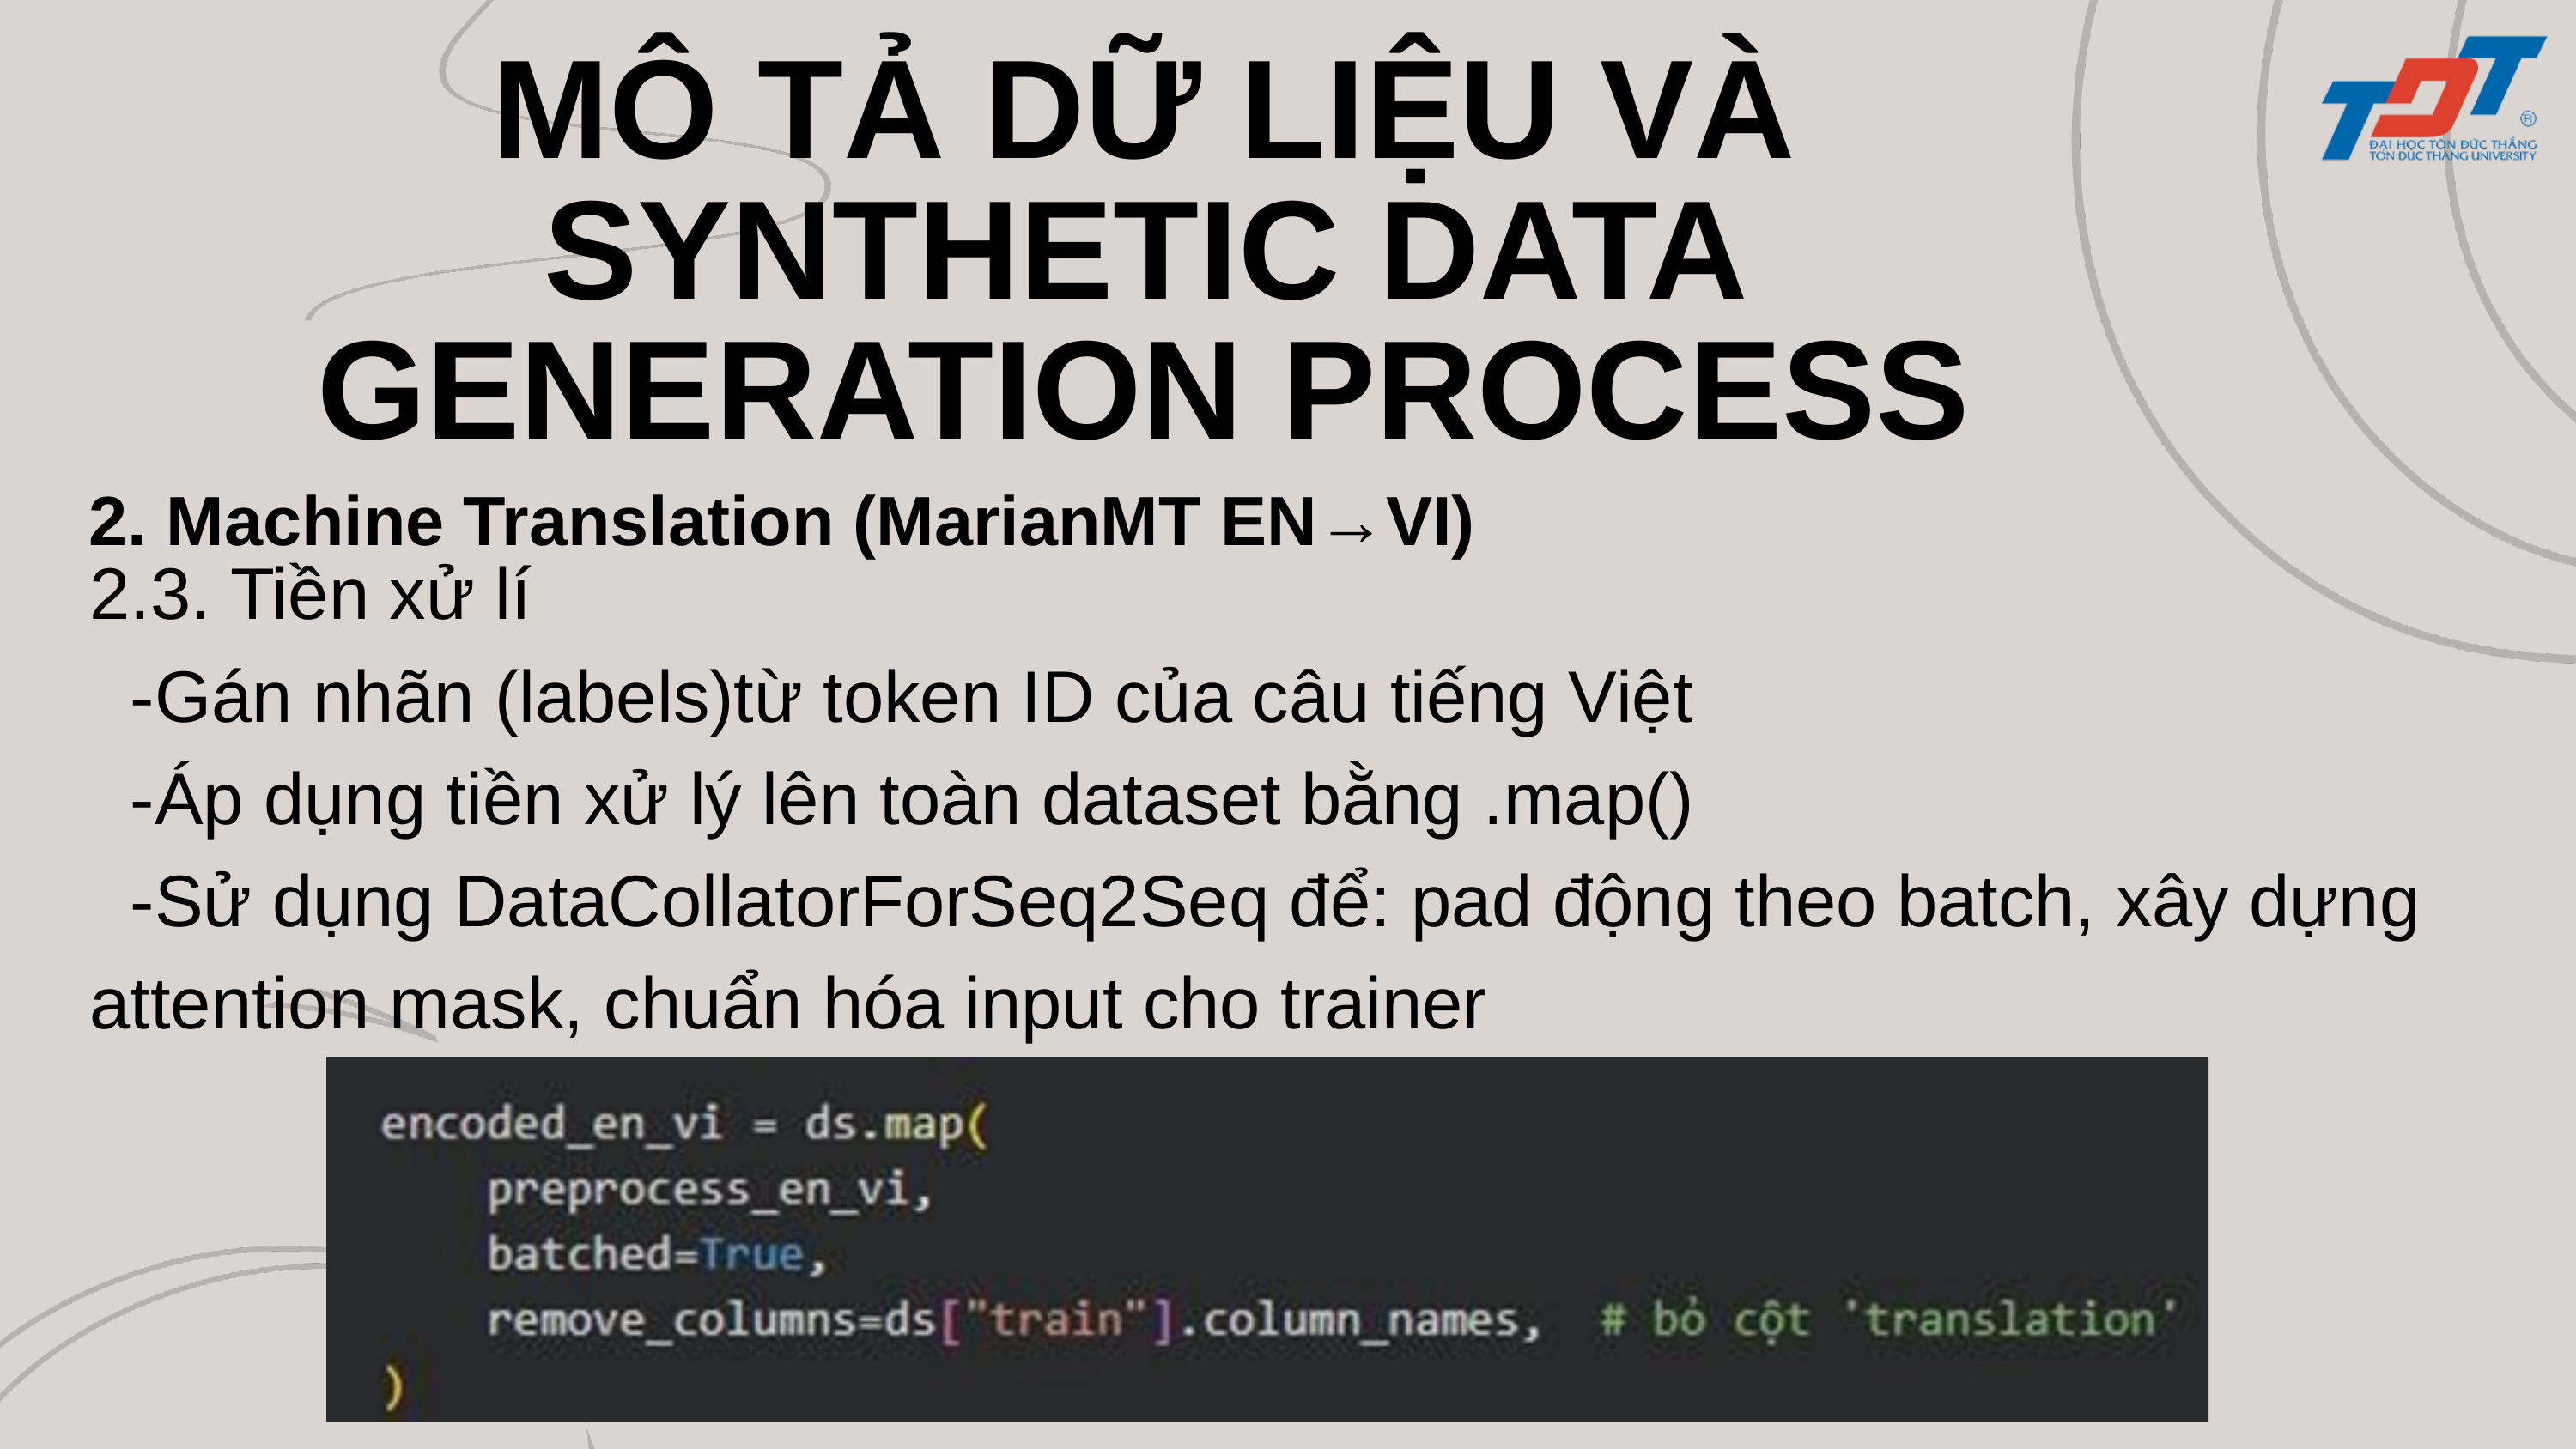

MÔ TẢ DỮ LIỆU VÀ SYNTHETIC DATA GENERATION PROCESS
2. Machine Translation (MarianMT EN→VI)

2.3. Tiền xử lí
  -Gán nhãn (labels)từ token ID của câu tiếng Việt
  -Áp dụng tiền xử lý lên toàn dataset bằng .map()
  -Sử dụng DataCollatorForSeq2Seq để: pad động theo batch, xây dựng attention mask, chuẩn hóa input cho trainer